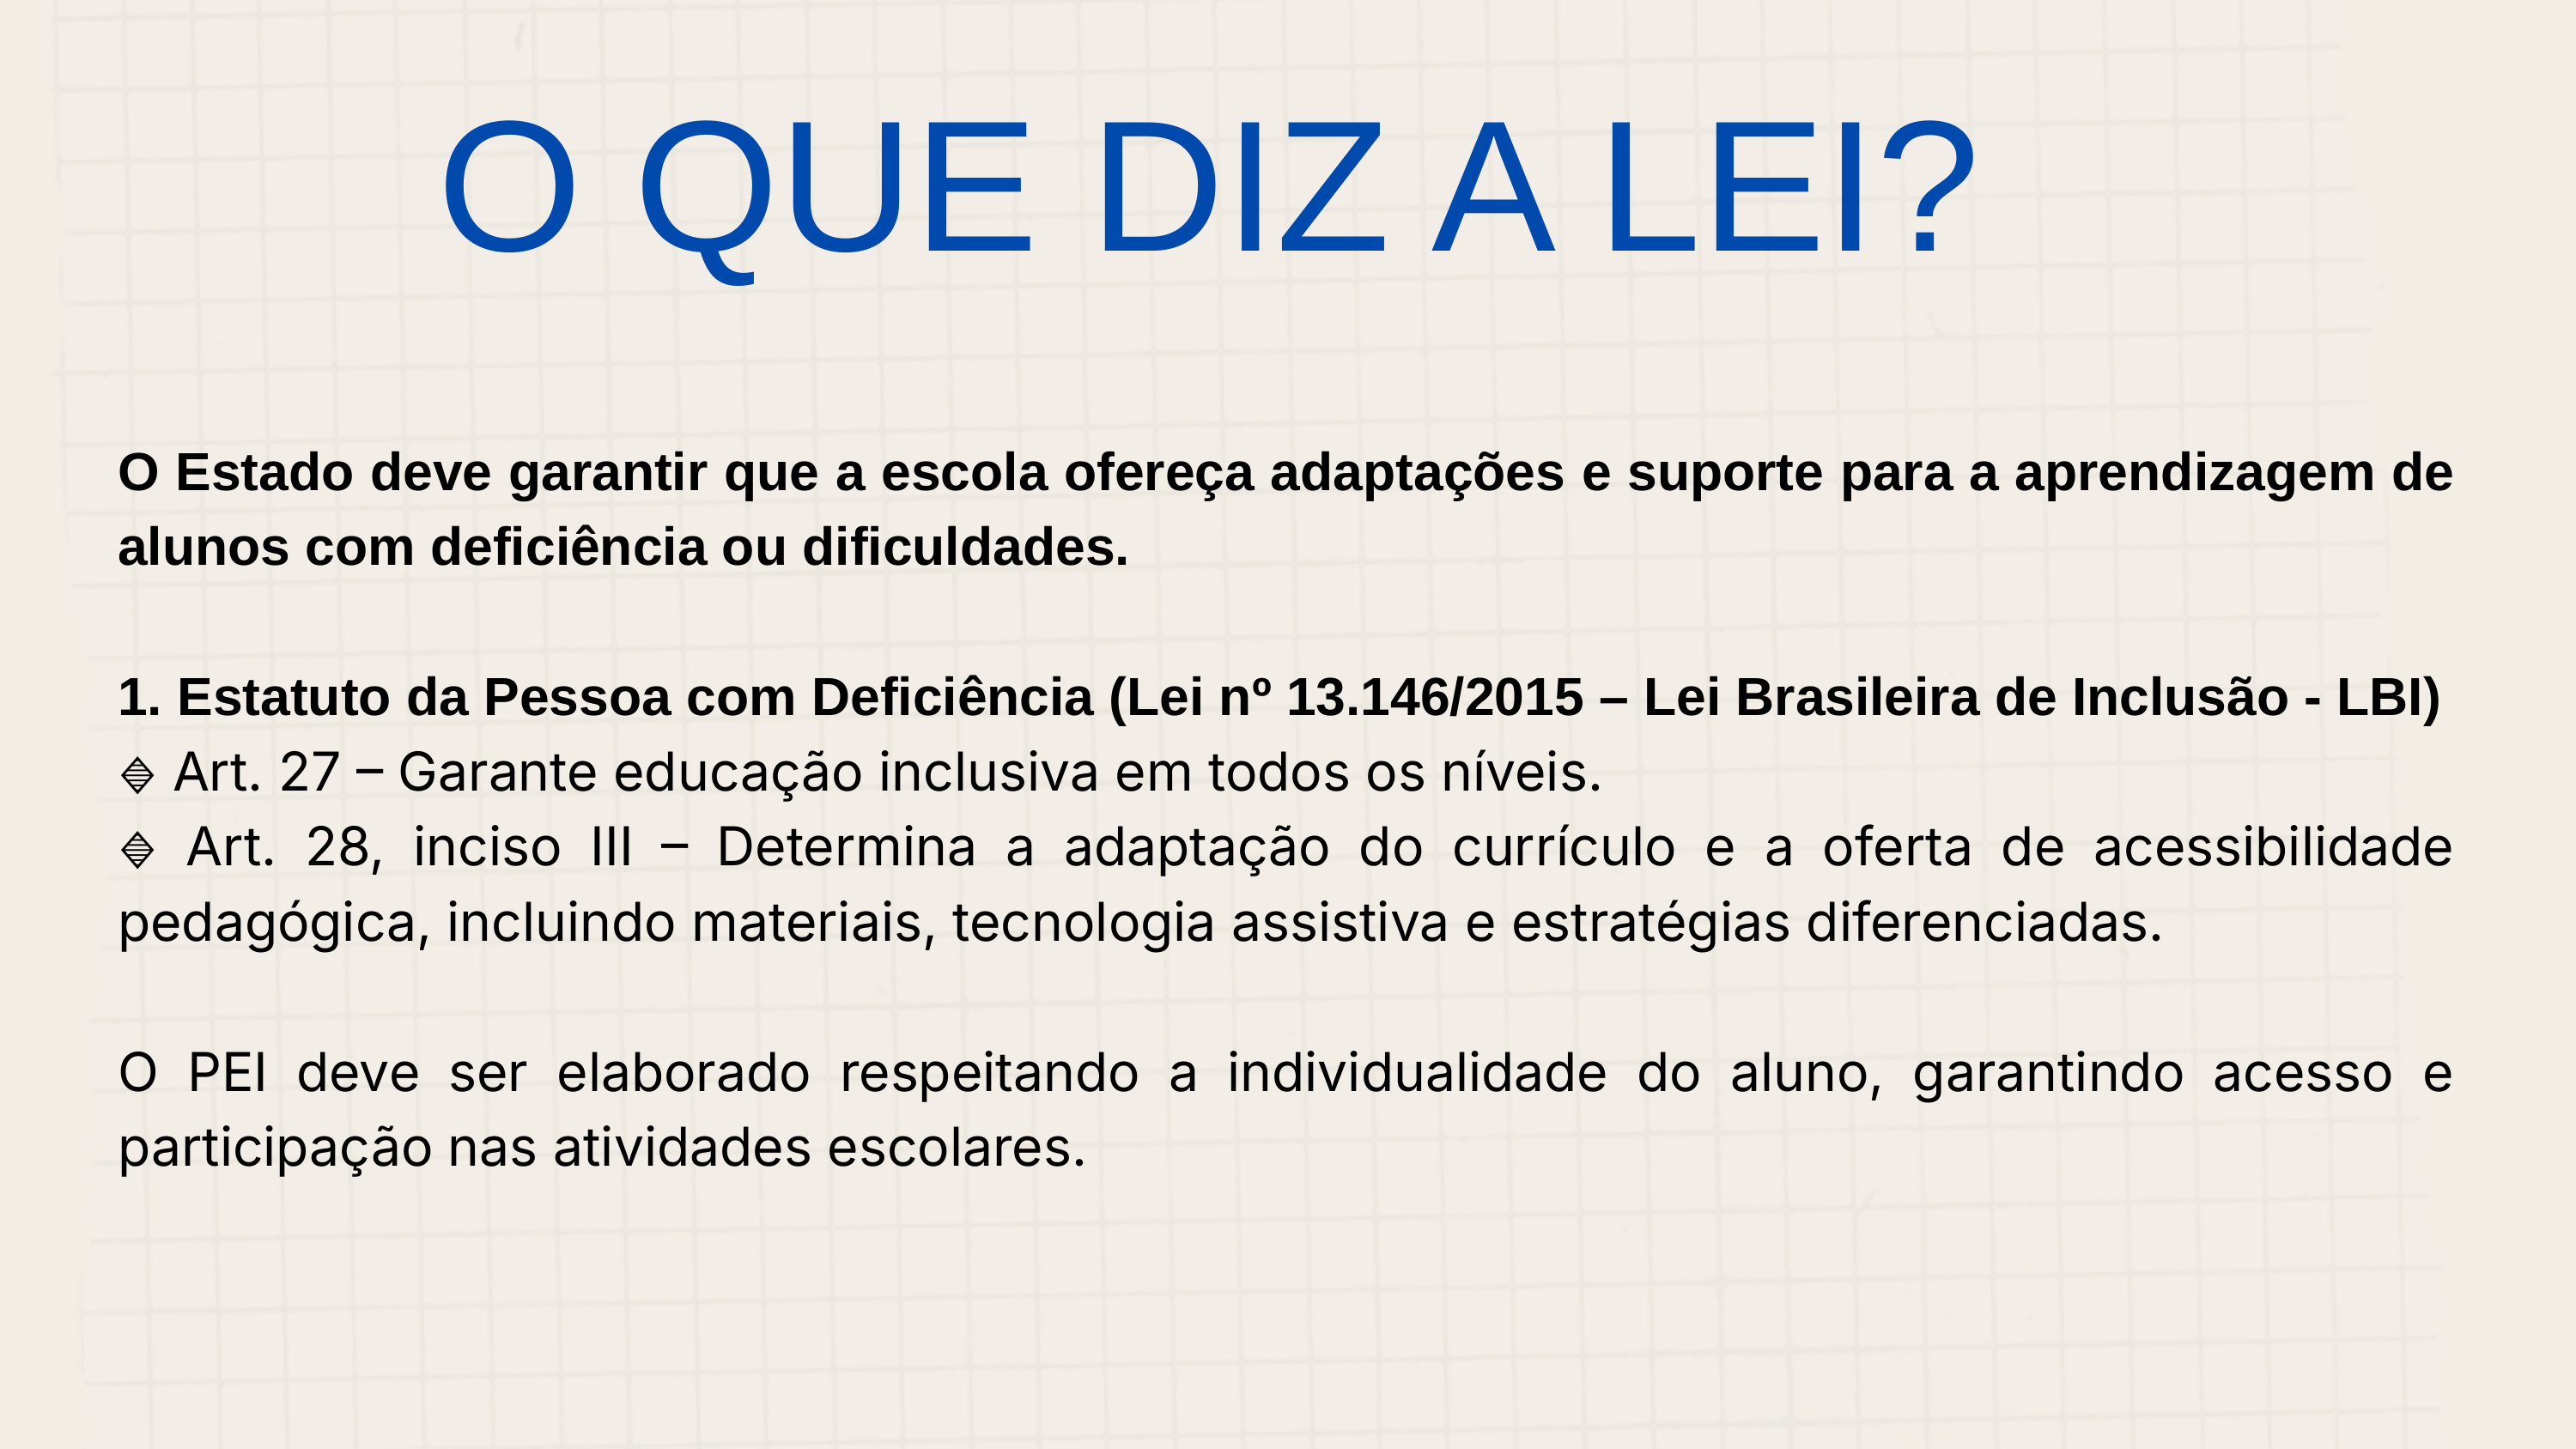

O QUE DIZ A LEI?

O Estado deve garantir que a escola ofereça adaptações e suporte para a aprendizagem de alunos com deficiência ou dificuldades.

1. Estatuto da Pessoa com Deficiência (Lei nº 13.146/2015 – Lei Brasileira de Inclusão - LBI)
🔹 Art. 27 – Garante educação inclusiva em todos os níveis.
🔹 Art. 28, inciso III – Determina a adaptação do currículo e a oferta de acessibilidade pedagógica, incluindo materiais, tecnologia assistiva e estratégias diferenciadas.

O PEI deve ser elaborado respeitando a individualidade do aluno, garantindo acesso e participação nas atividades escolares.